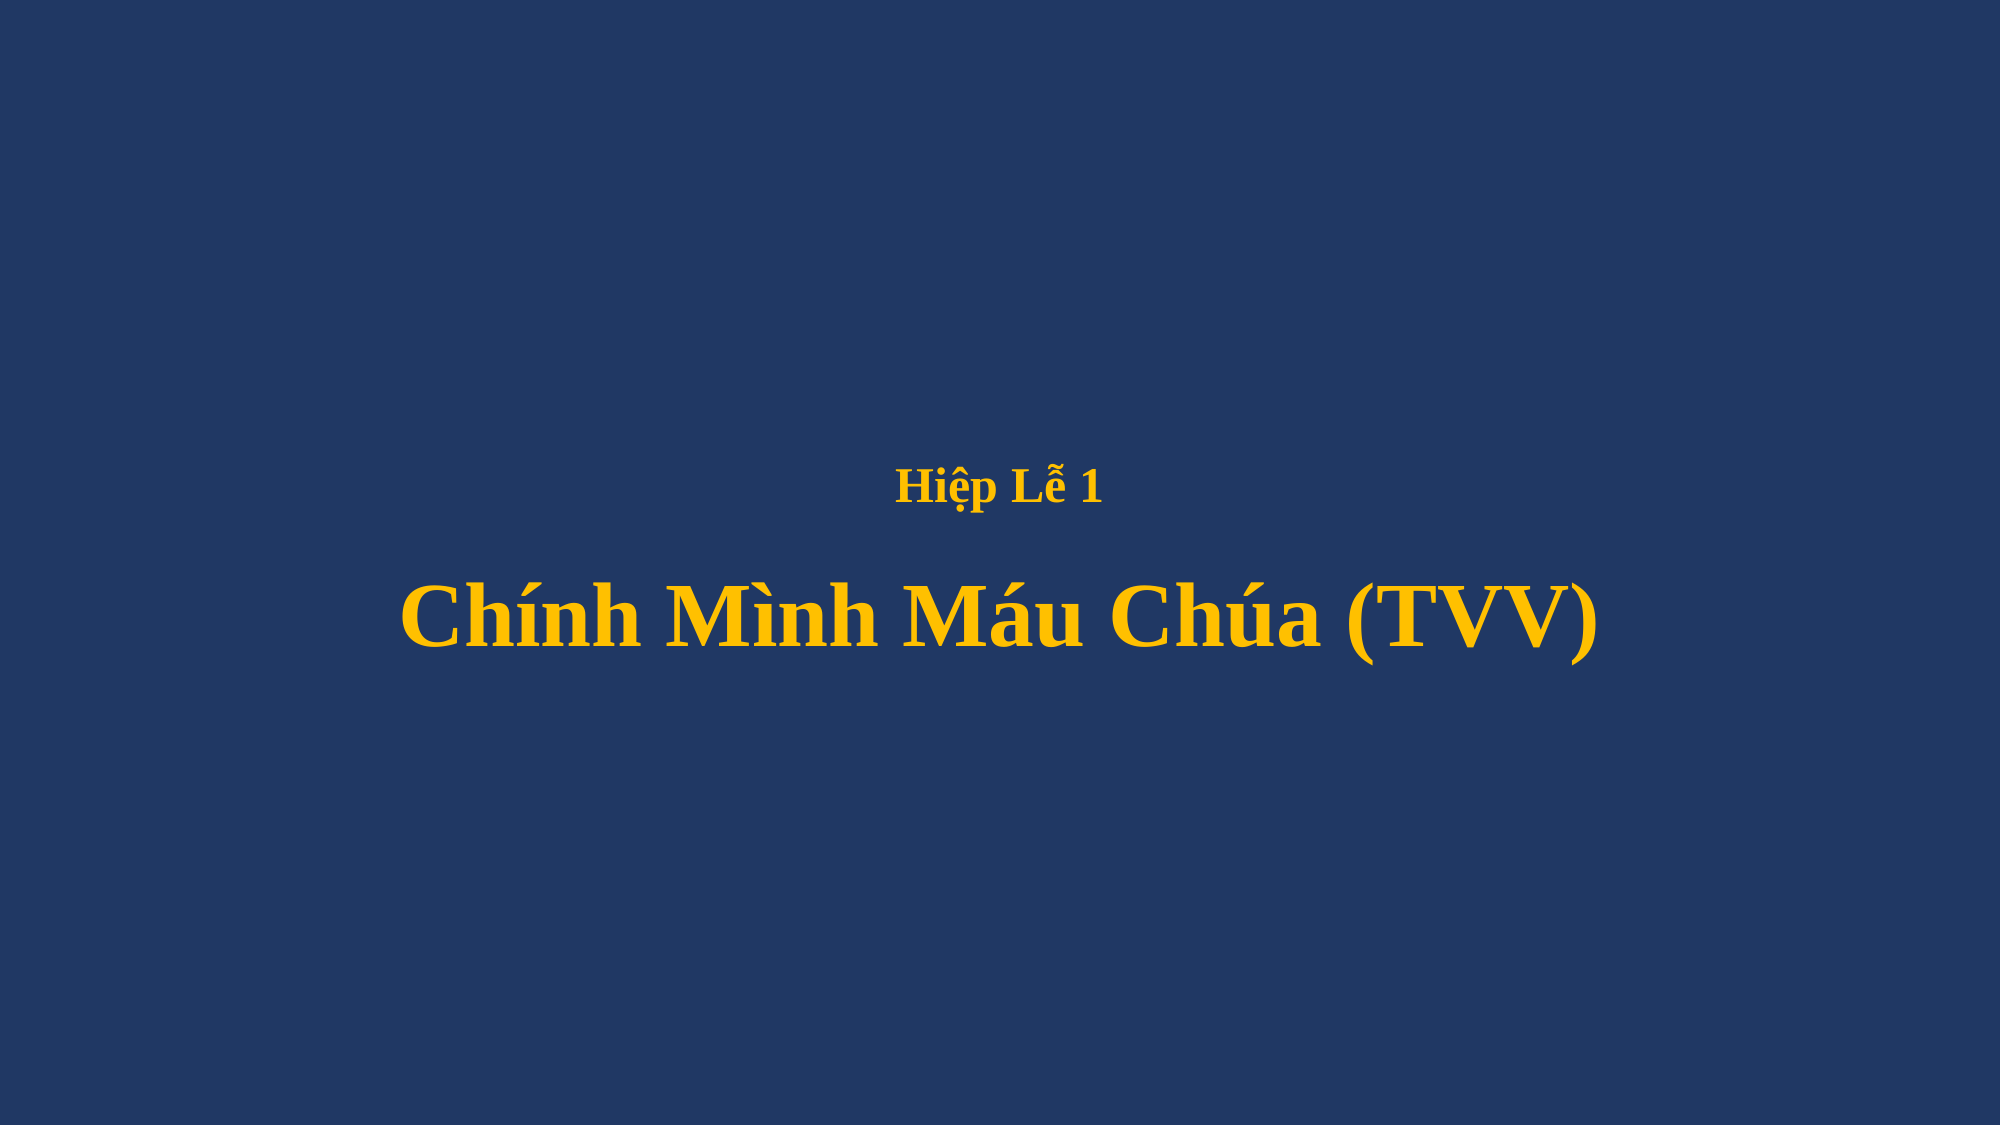

# Hiệp Lễ 1 Chính Mình Máu Chúa (TVV)